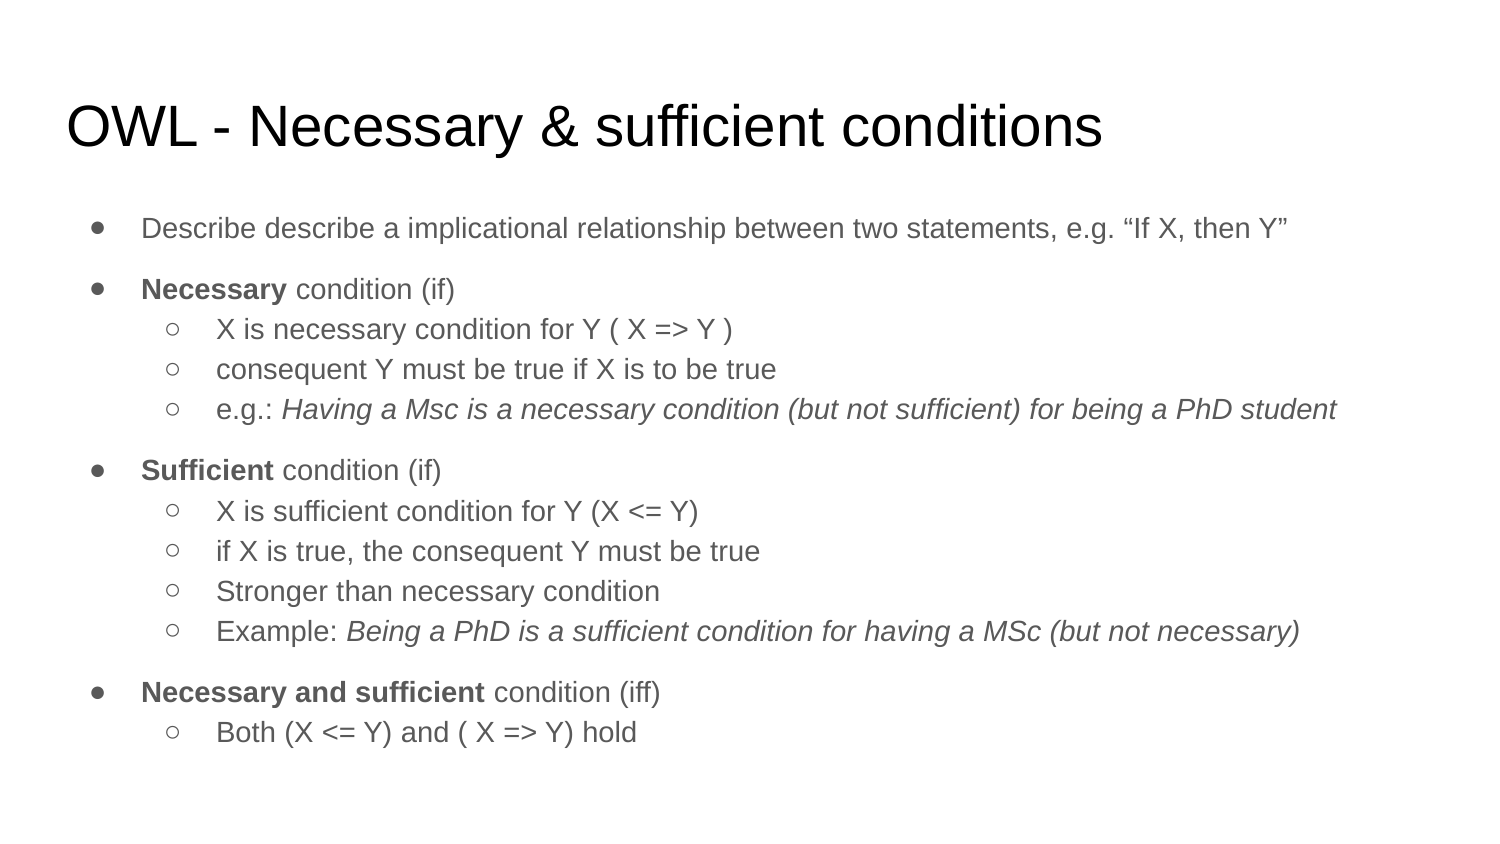

# OWL - Necessary & sufficient conditions
Describe describe a implicational relationship between two statements, e.g. “If X, then Y”
Necessary condition (if)
X is necessary condition for Y ( X => Y )
consequent Y must be true if X is to be true
e.g.: Having a Msc is a necessary condition (but not sufficient) for being a PhD student
Sufficient condition (if)
X is sufficient condition for Y (X <= Y)
if X is true, the consequent Y must be true
Stronger than necessary condition
Example: Being a PhD is a sufficient condition for having a MSc (but not necessary)
Necessary and sufficient condition (iff)
Both (X <= Y) and ( X => Y) hold